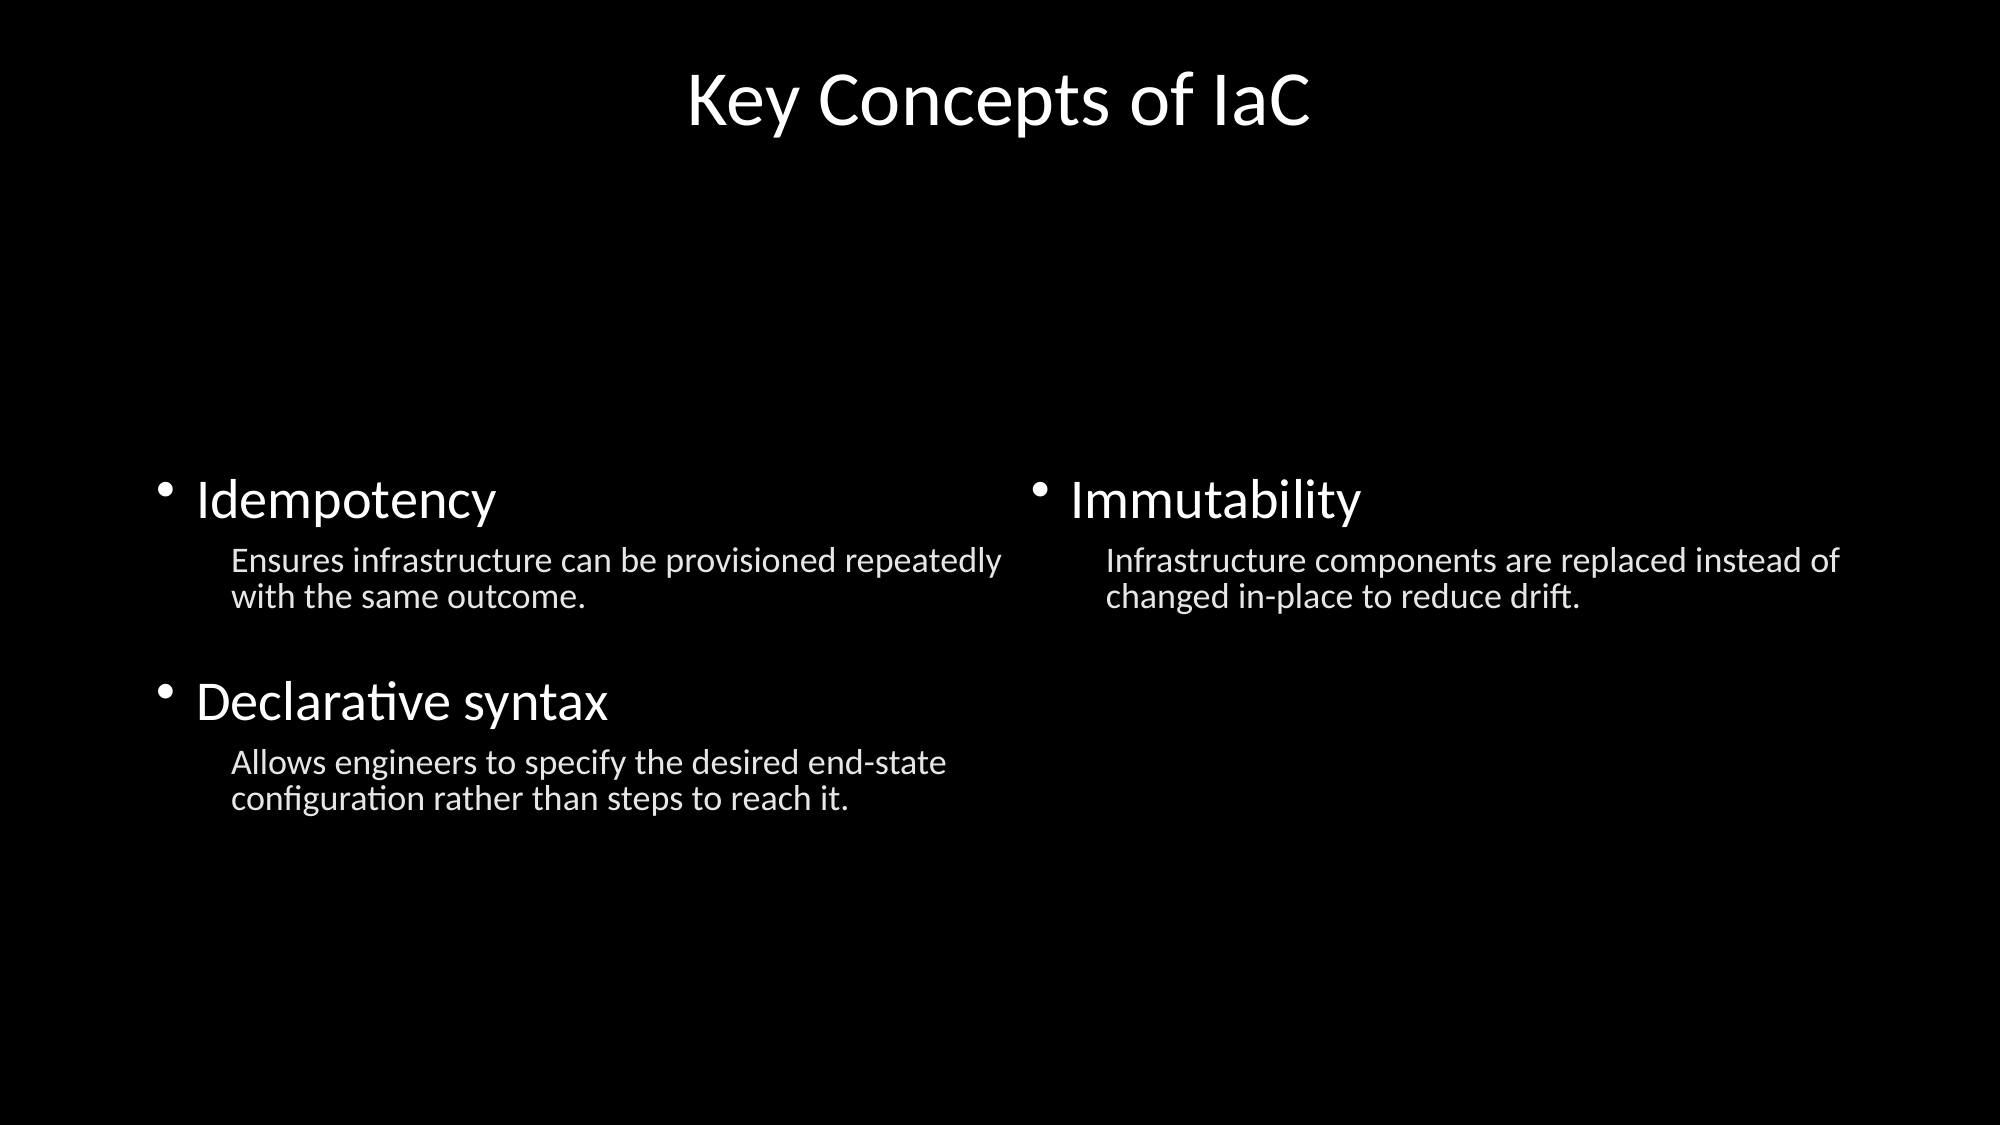

Key Concepts of IaC
Idempotency
Ensures infrastructure can be provisioned repeatedly with the same outcome.
Declarative syntax
Allows engineers to specify the desired end-state configuration rather than steps to reach it.
Immutability
Infrastructure components are replaced instead of changed in-place to reduce drift.